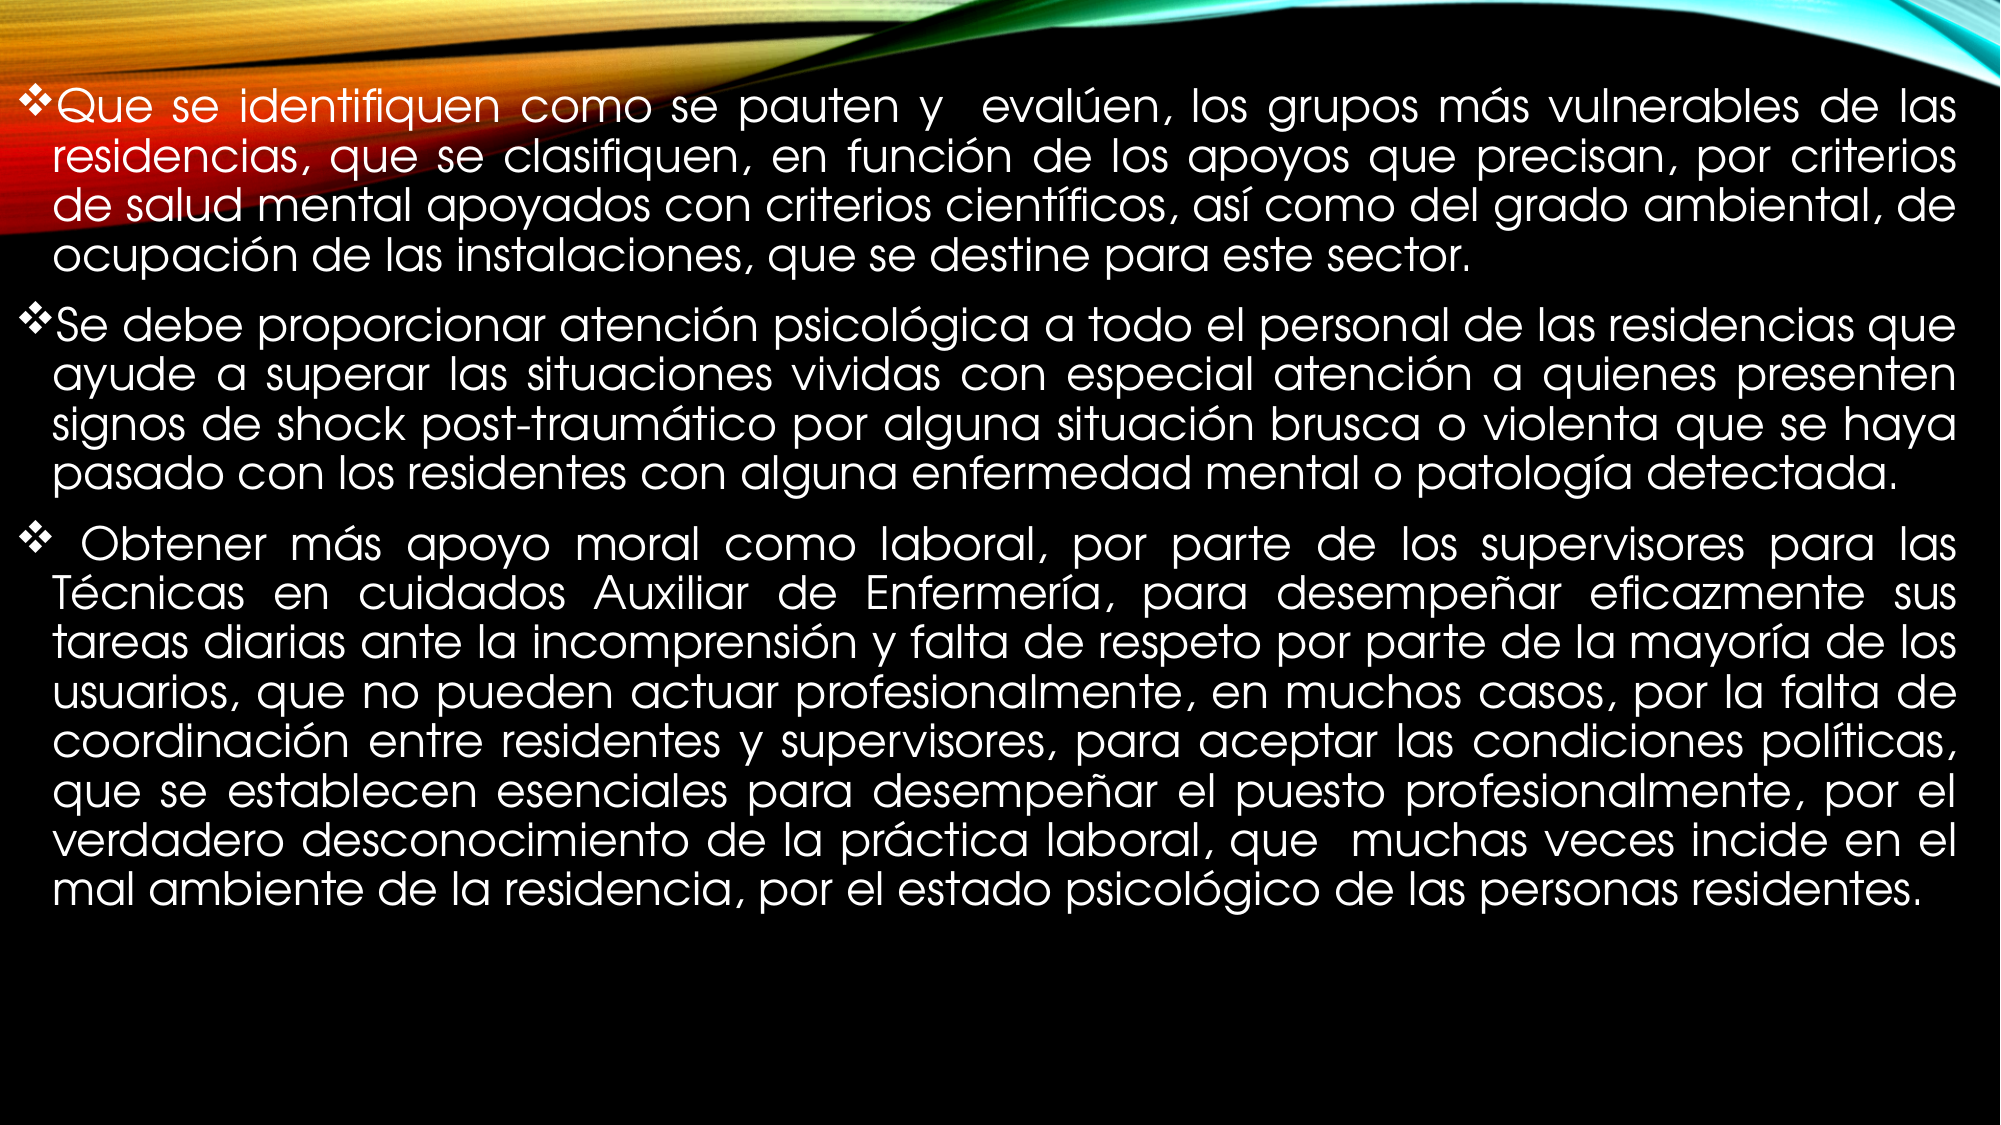

Que se identifiquen como se pauten y  evalúen, los grupos más vulnerables de las residencias, que se clasifiquen, en función de los apoyos que precisan, por criterios de salud mental apoyados con criterios científicos, así como del grado ambiental, de ocupación de las instalaciones, que se destine para este sector.
Se debe proporcionar atención psicológica a todo el personal de las residencias que ayude a superar las situaciones vividas con especial atención a quienes presenten signos de shock post-traumático por alguna situación brusca o violenta que se haya pasado con los residentes con alguna enfermedad mental o patología detectada.
 Obtener más apoyo moral como laboral, por parte de los supervisores para las Técnicas en cuidados Auxiliar de Enfermería, para desempeñar eficazmente sus tareas diarias ante la incomprensión y falta de respeto por parte de la mayoría de los usuarios, que no pueden actuar profesionalmente, en muchos casos, por la falta de coordinación entre residentes y supervisores, para aceptar las condiciones políticas, que se establecen esenciales para desempeñar el puesto profesionalmente, por el verdadero desconocimiento de la práctica laboral, que  muchas veces incide en el mal ambiente de la residencia, por el estado psicológico de las personas residentes.